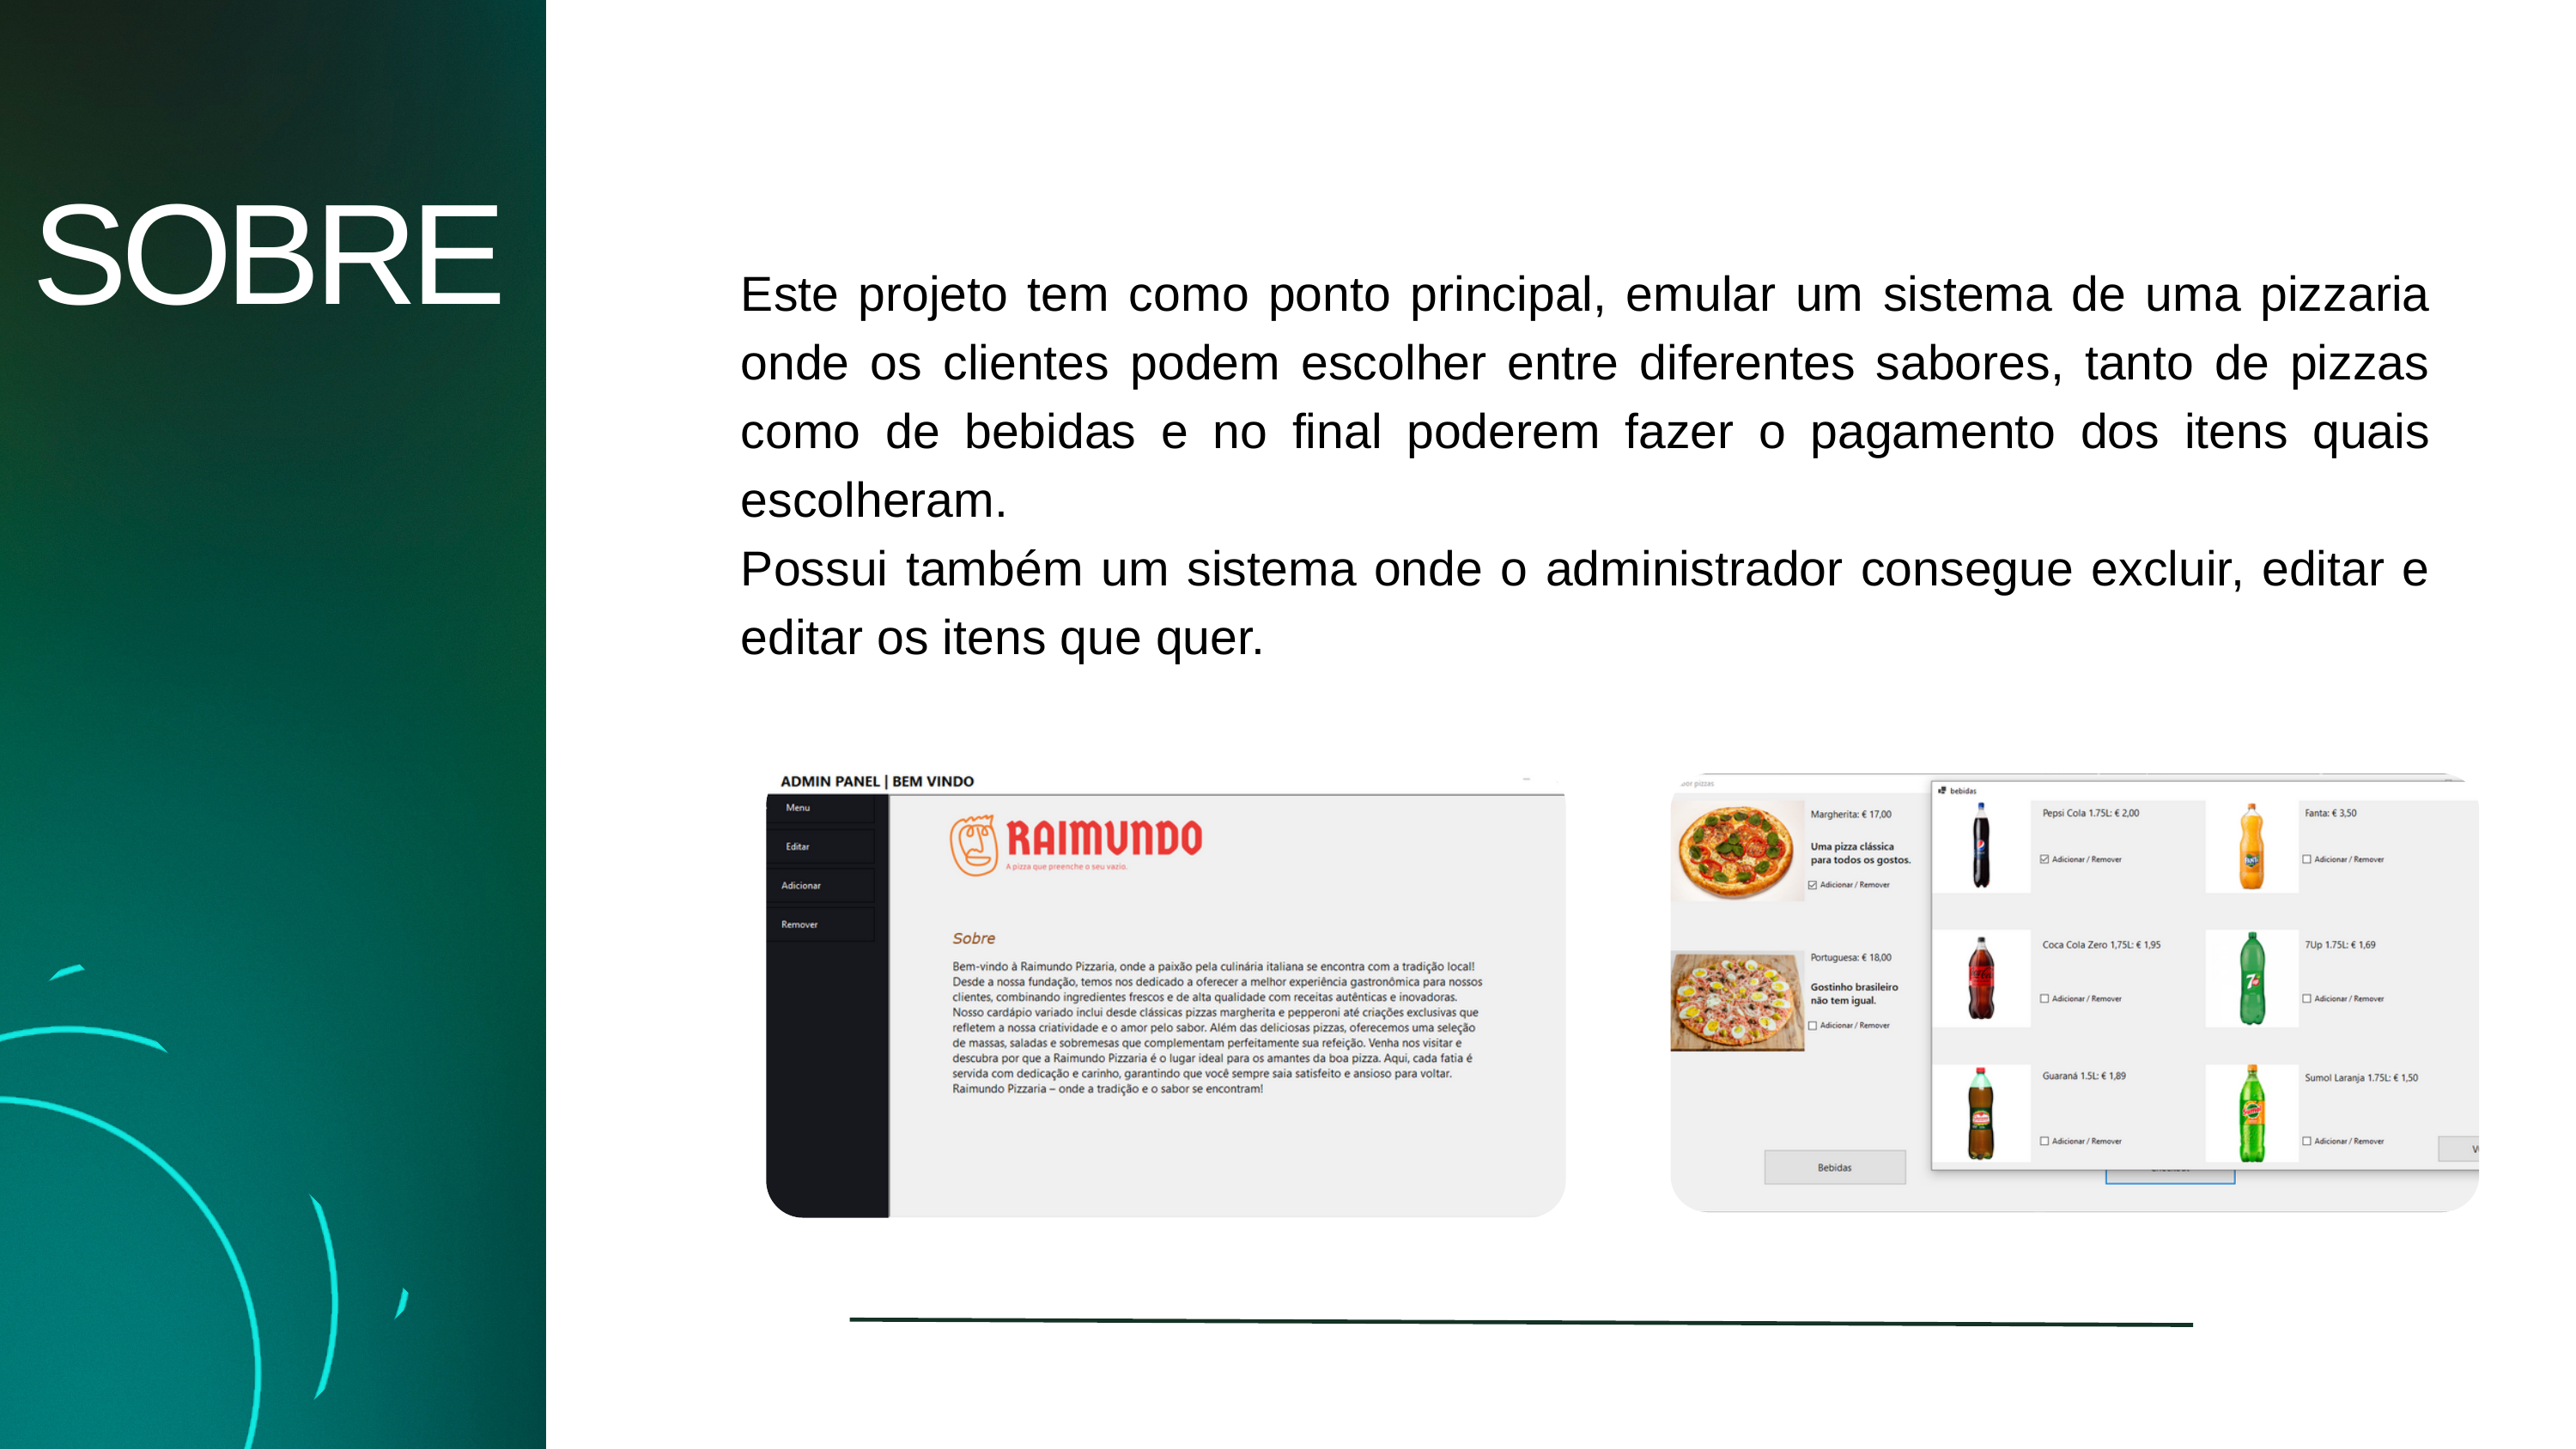

SOBRE
Este projeto tem como ponto principal, emular um sistema de uma pizzaria onde os clientes podem escolher entre diferentes sabores, tanto de pizzas como de bebidas e no final poderem fazer o pagamento dos itens quais escolheram.
Possui também um sistema onde o administrador consegue excluir, editar e editar os itens que quer.